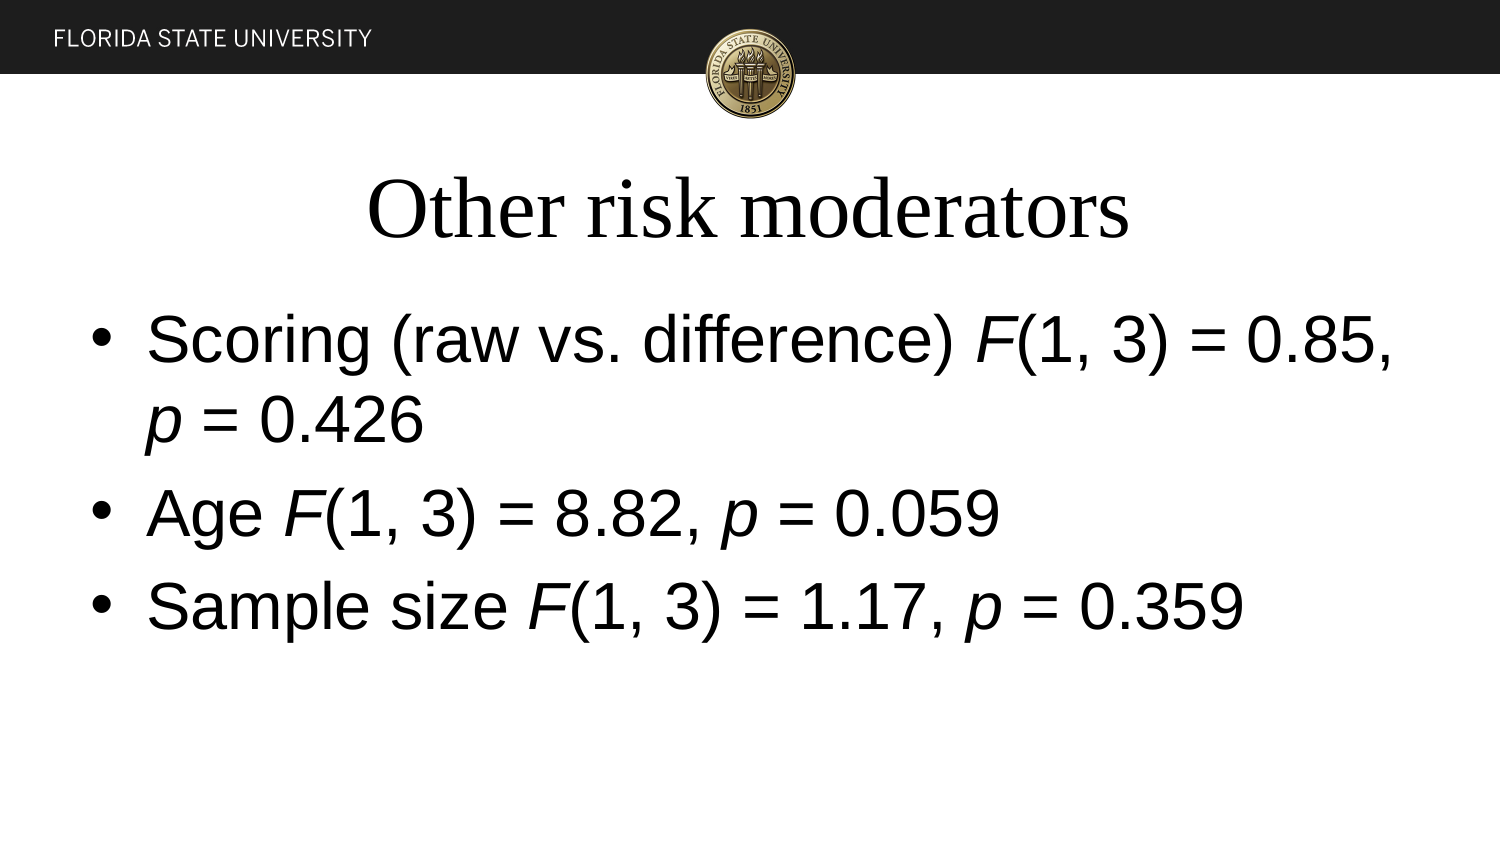

# Other risk moderators
Scoring (raw vs. difference) F(1, 3) = 0.85, p = 0.426
Age F(1, 3) = 8.82, p = 0.059
Sample size F(1, 3) = 1.17, p = 0.359